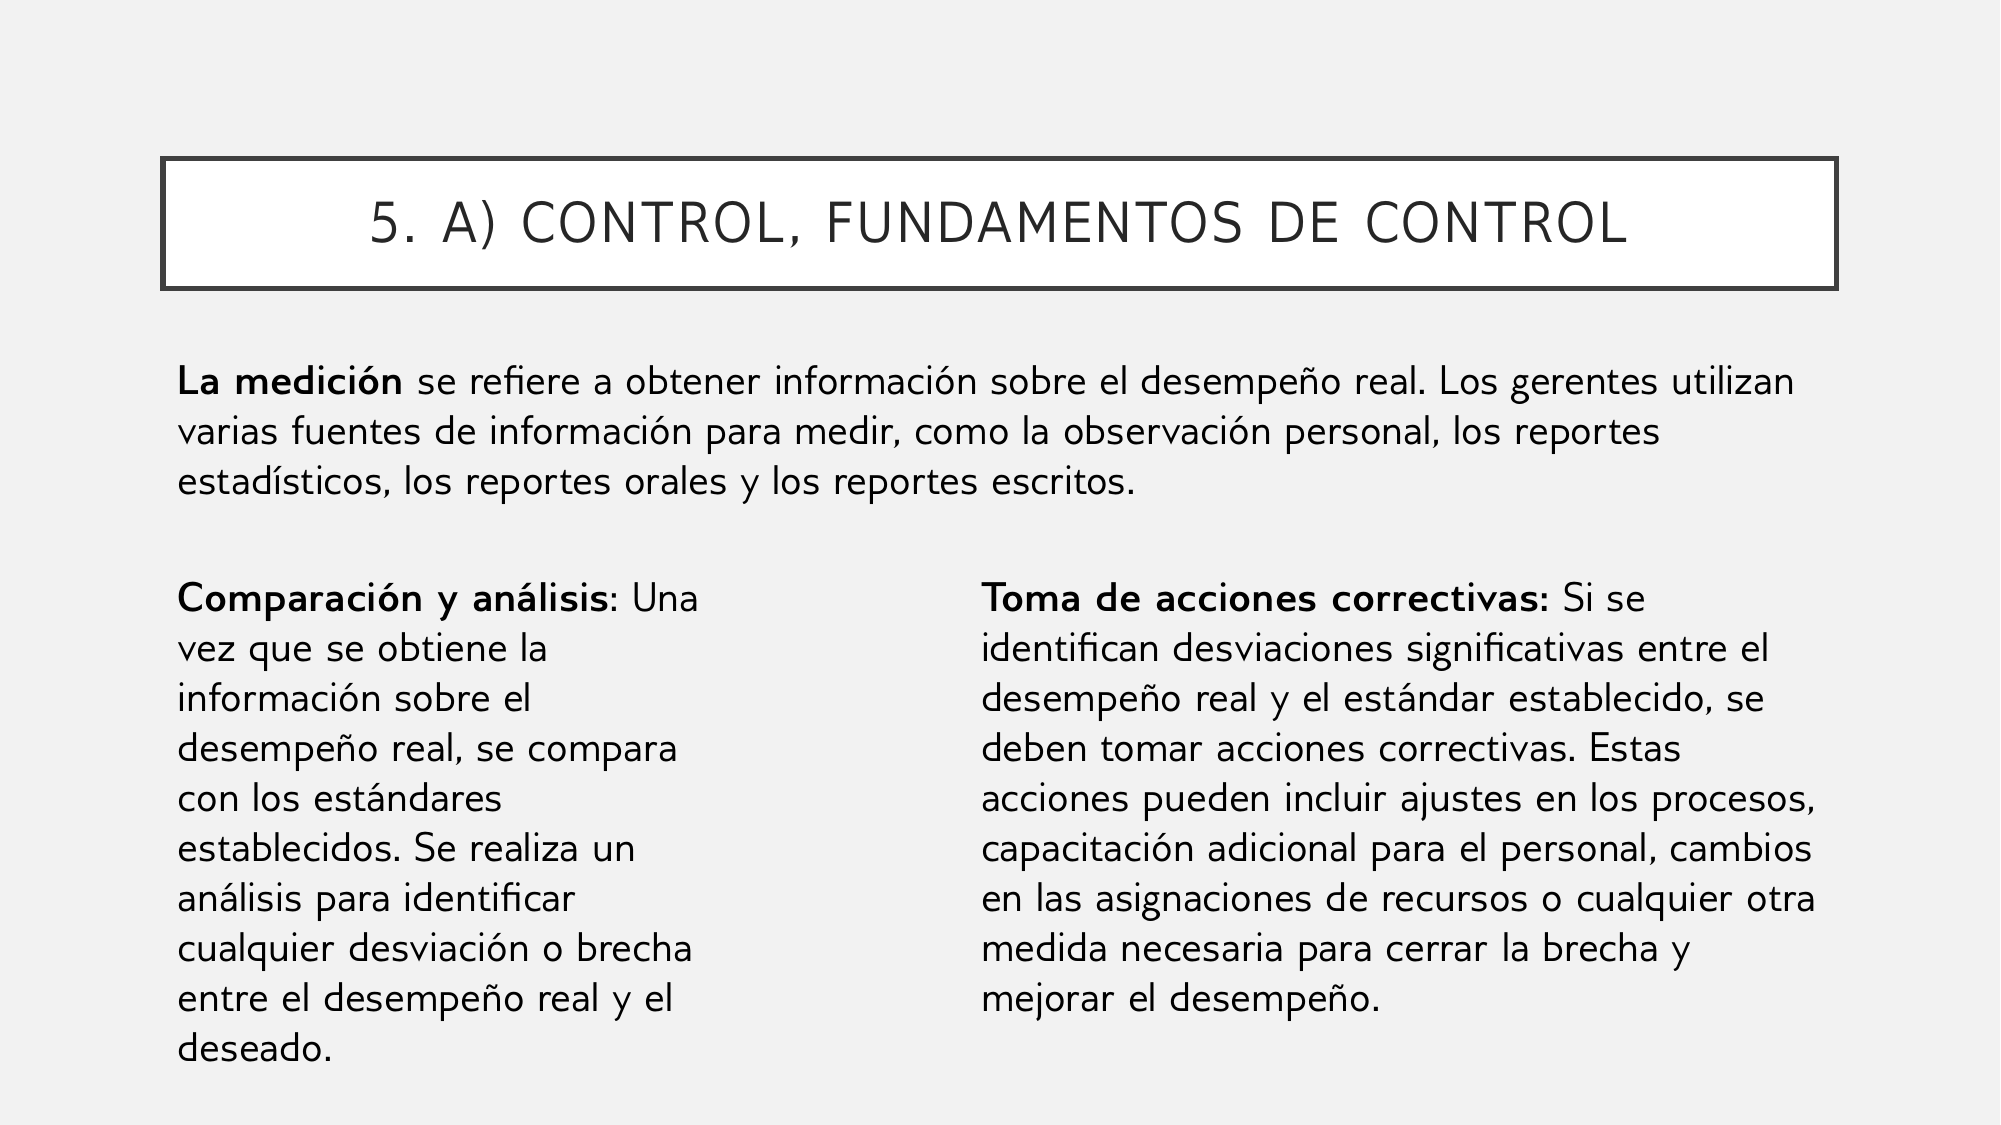

# 5. a) CONTROL, Fundamentos de control
La medición se refiere a obtener información sobre el desempeño real. Los gerentes utilizan varias fuentes de información para medir, como la observación personal, los reportes estadísticos, los reportes orales y los reportes escritos.
Comparación y análisis: Una vez que se obtiene la información sobre el desempeño real, se compara con los estándares establecidos. Se realiza un análisis para identificar cualquier desviación o brecha entre el desempeño real y el deseado.
Toma de acciones correctivas: Si se identifican desviaciones significativas entre el desempeño real y el estándar establecido, se deben tomar acciones correctivas. Estas acciones pueden incluir ajustes en los procesos, capacitación adicional para el personal, cambios en las asignaciones de recursos o cualquier otra medida necesaria para cerrar la brecha y mejorar el desempeño.